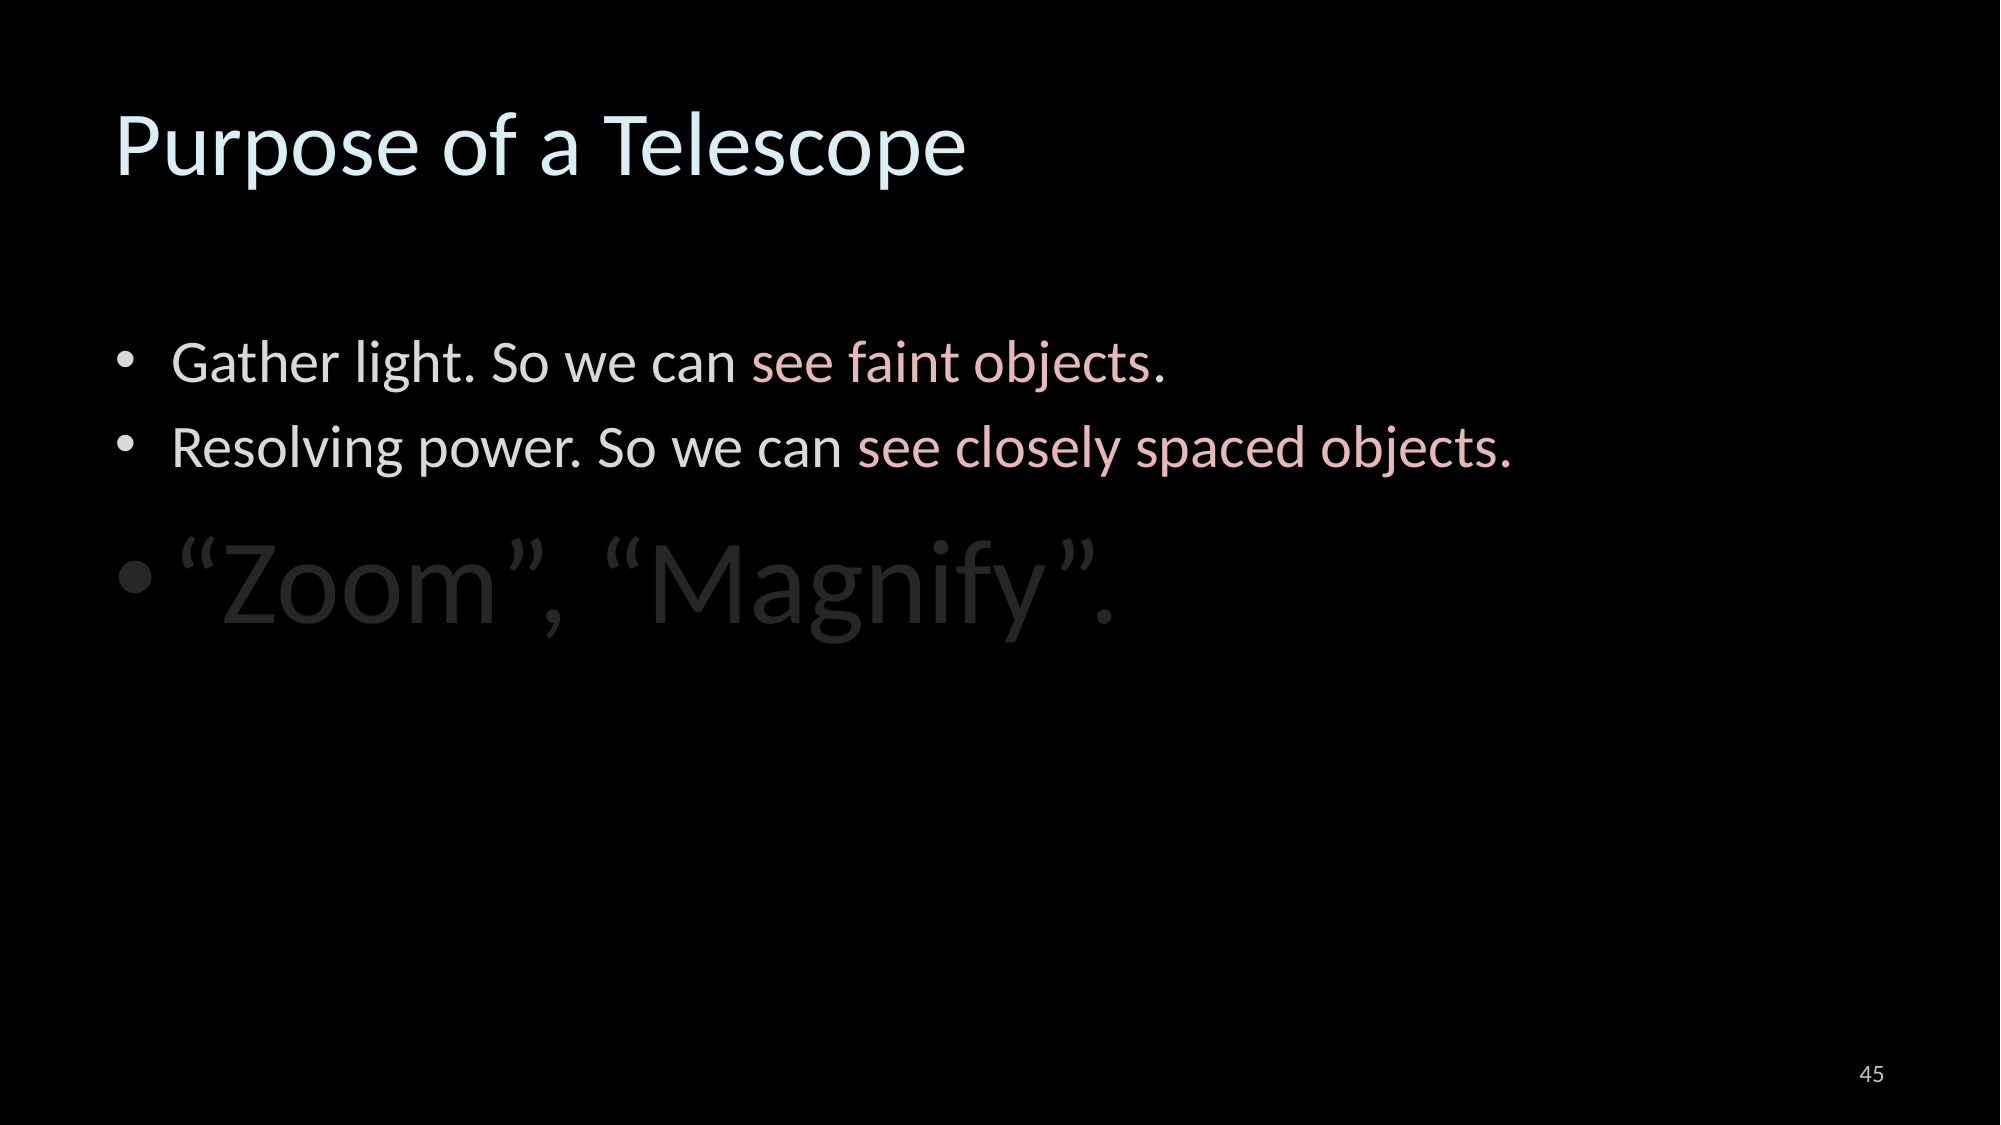

# Purpose of a Telescope
Gather light. So we can see faint objects.
Resolving power. So we can see closely spaced objects.
“Zoom”, “Magnify”.
45